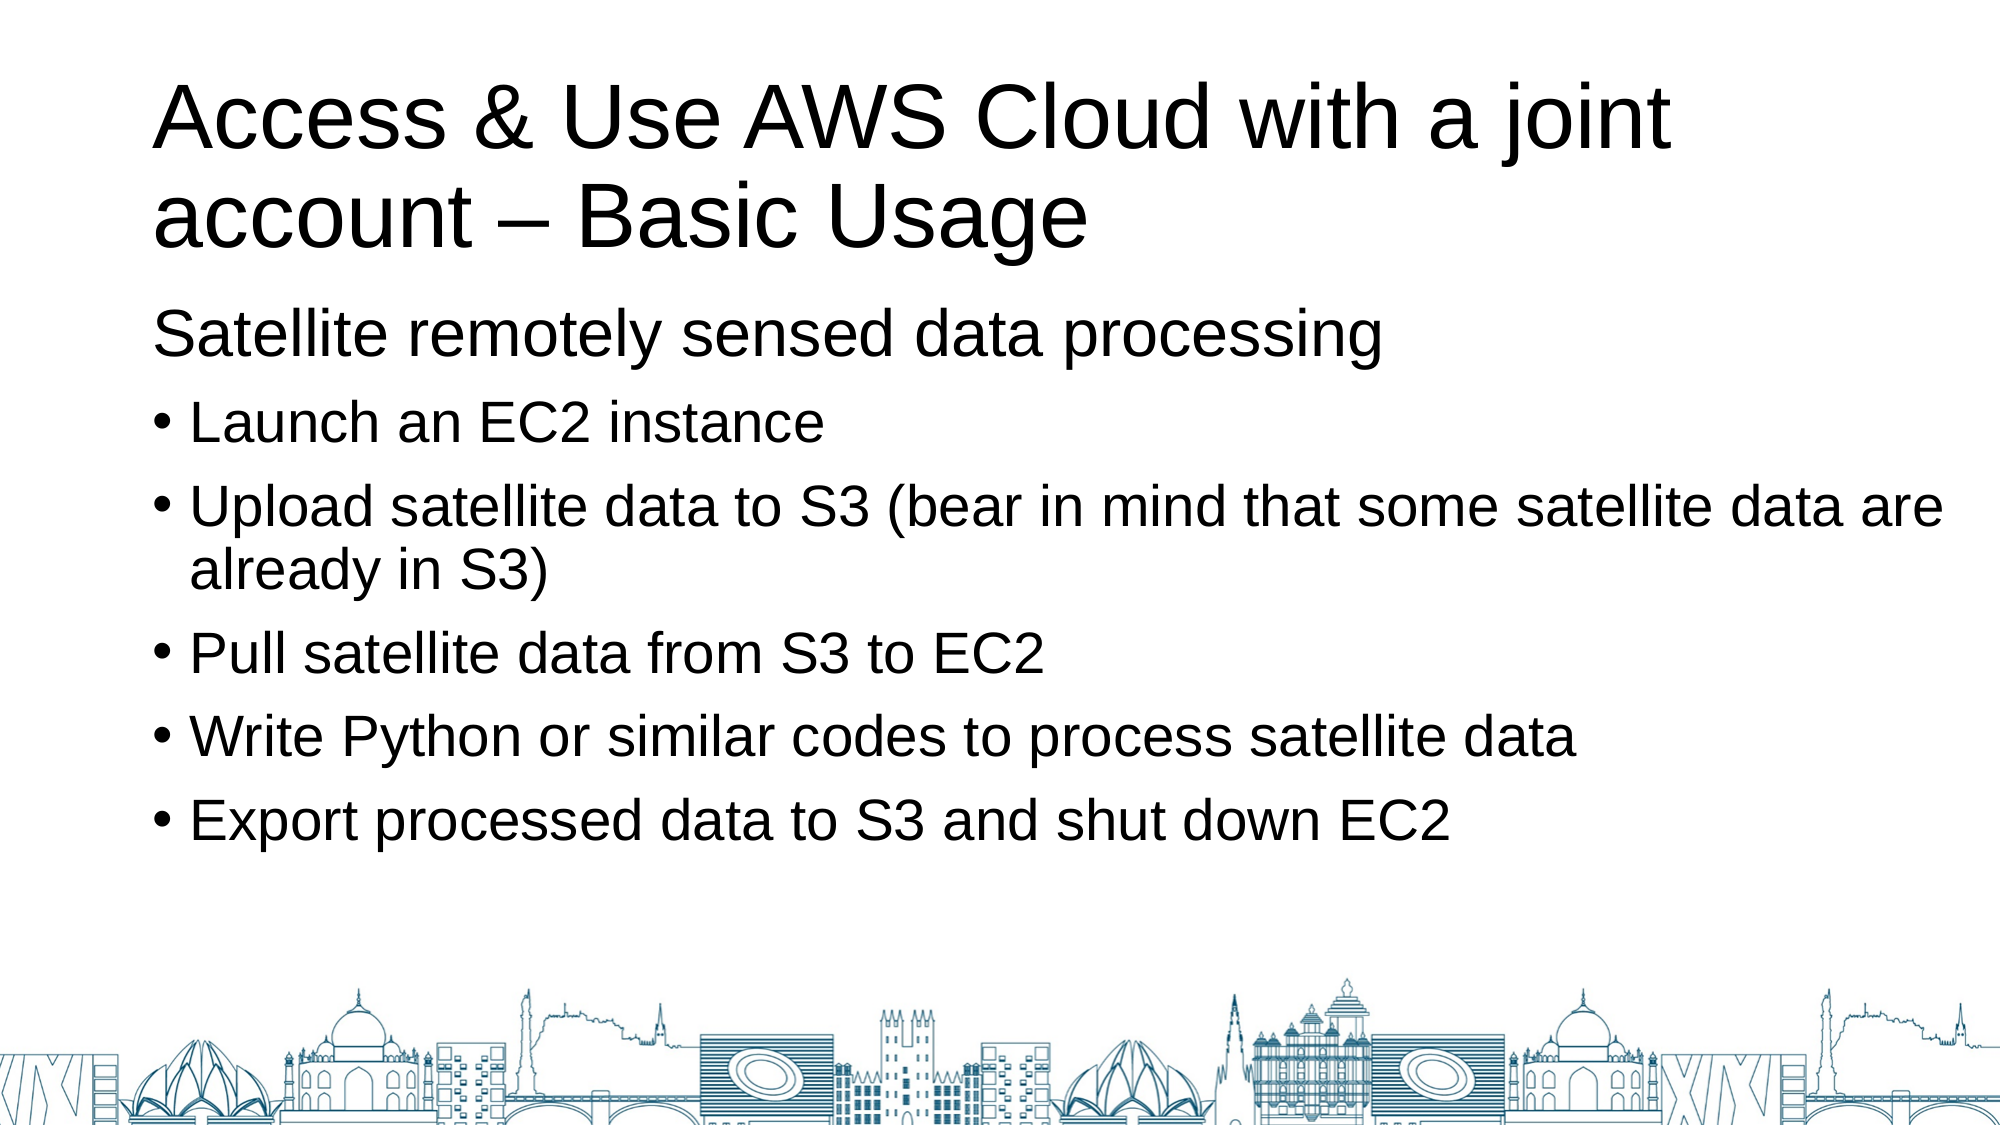

# Access & Use AWS Cloud with a joint account – Basic Usage
Satellite remotely sensed data processing
Launch an EC2 instance
Upload satellite data to S3 (bear in mind that some satellite data are already in S3)
Pull satellite data from S3 to EC2
Write Python or similar codes to process satellite data
Export processed data to S3 and shut down EC2